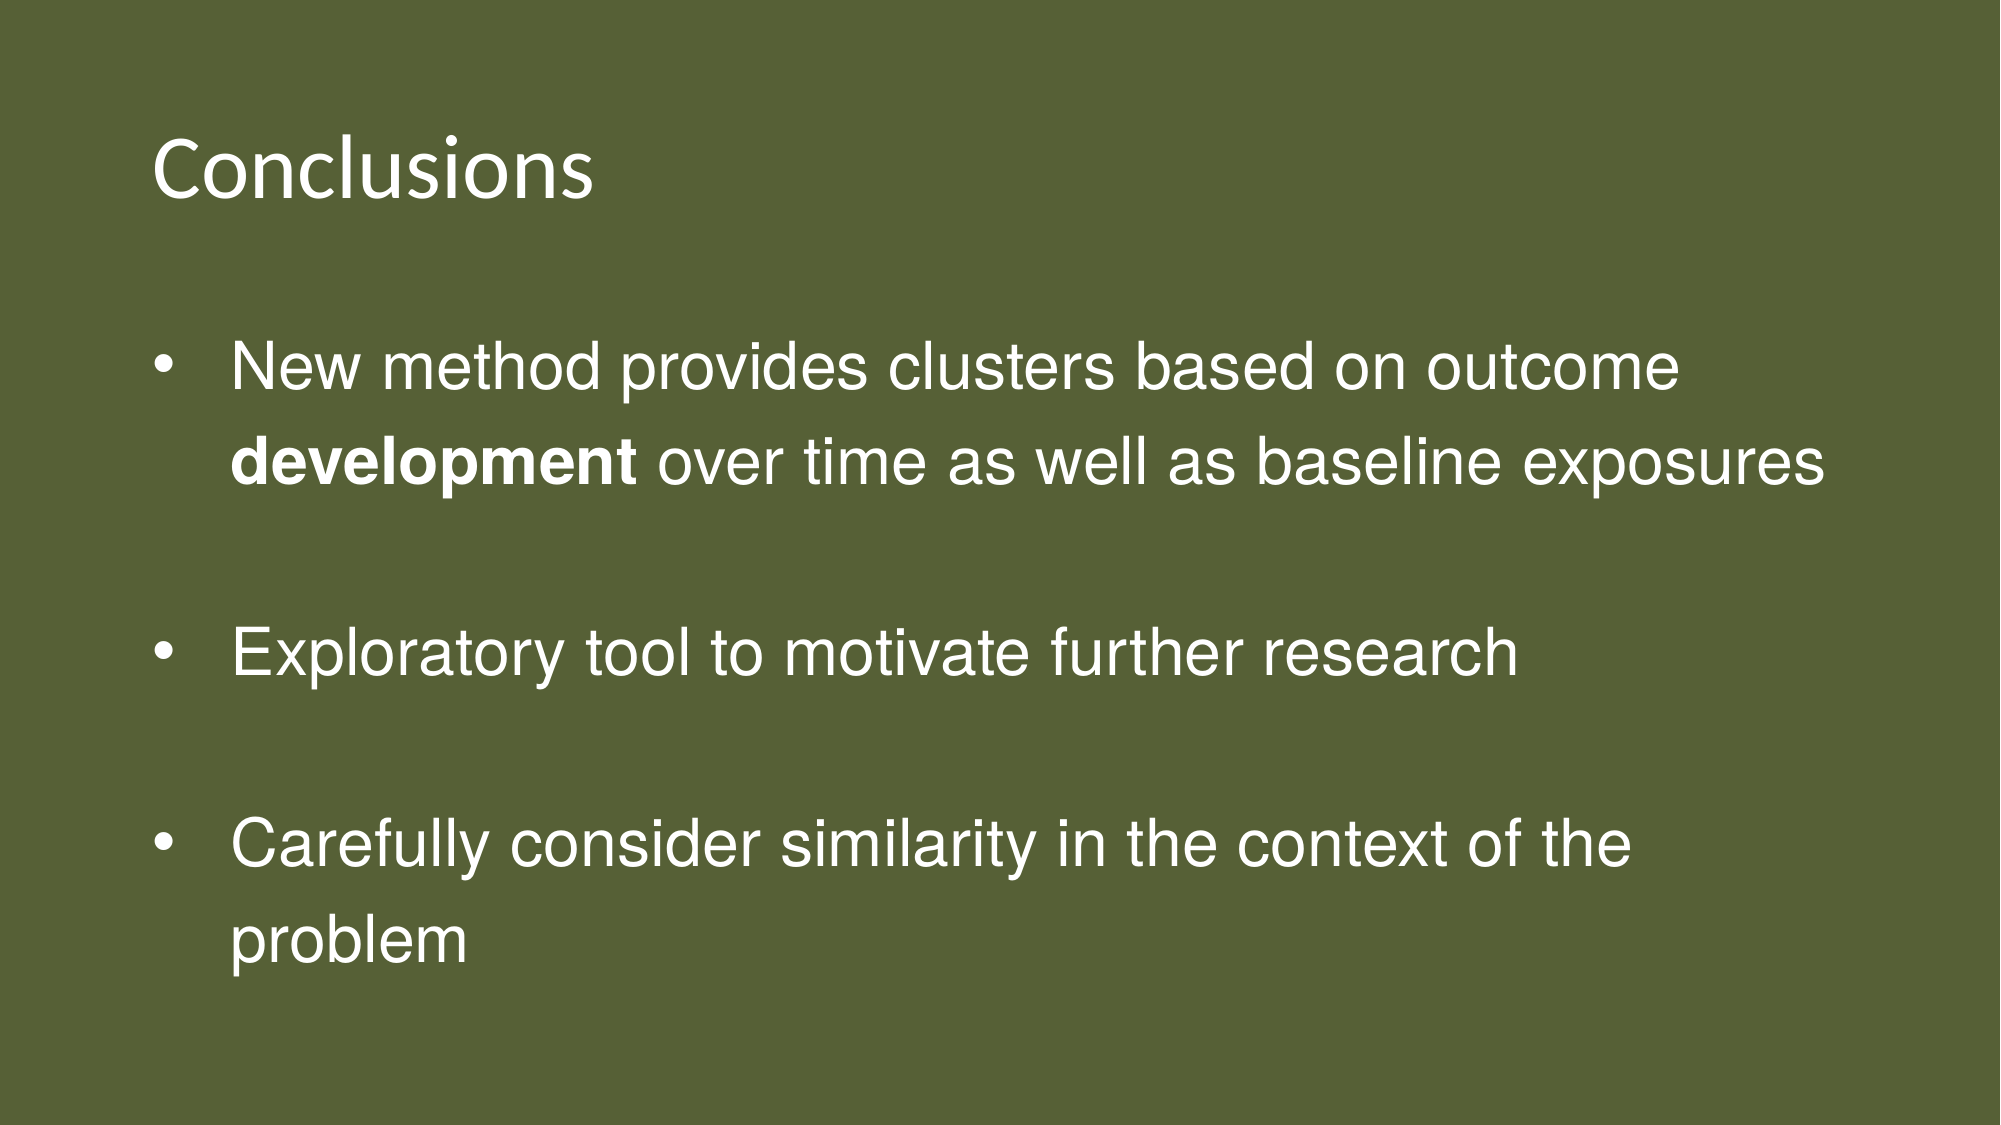

# Conclusions
New method provides clusters based on outcome development over time as well as baseline exposures

Exploratory tool to motivate further research

Carefully consider similarity in the context of the problem